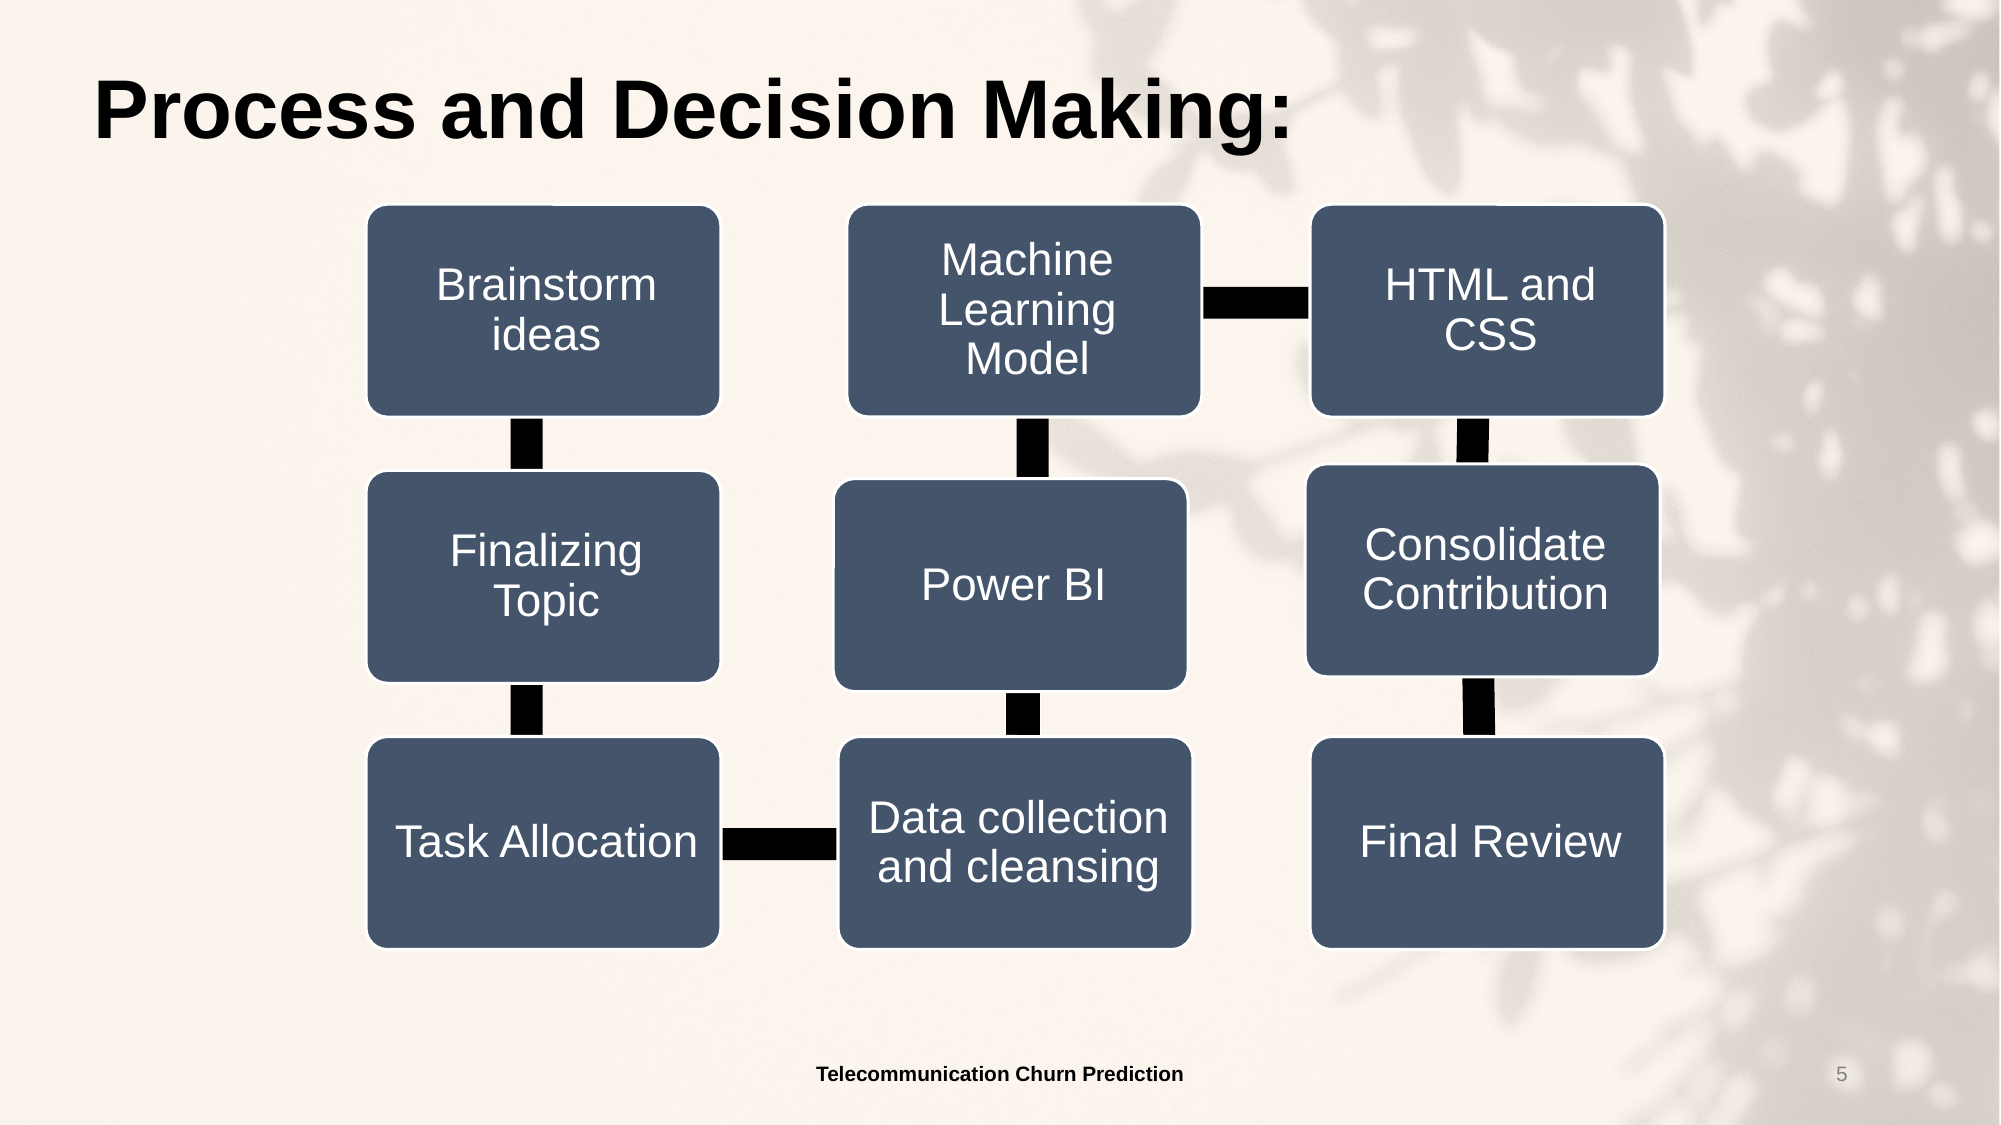

# Process and Decision Making:
Brainstorm ideas
Finalizing Topic
Task Allocation
Data collection and cleansing
Power BI
Machine Learning Model
HTML and CSS
Consolidate Contribution
Final Review
Telecommunication Churn Prediction
5